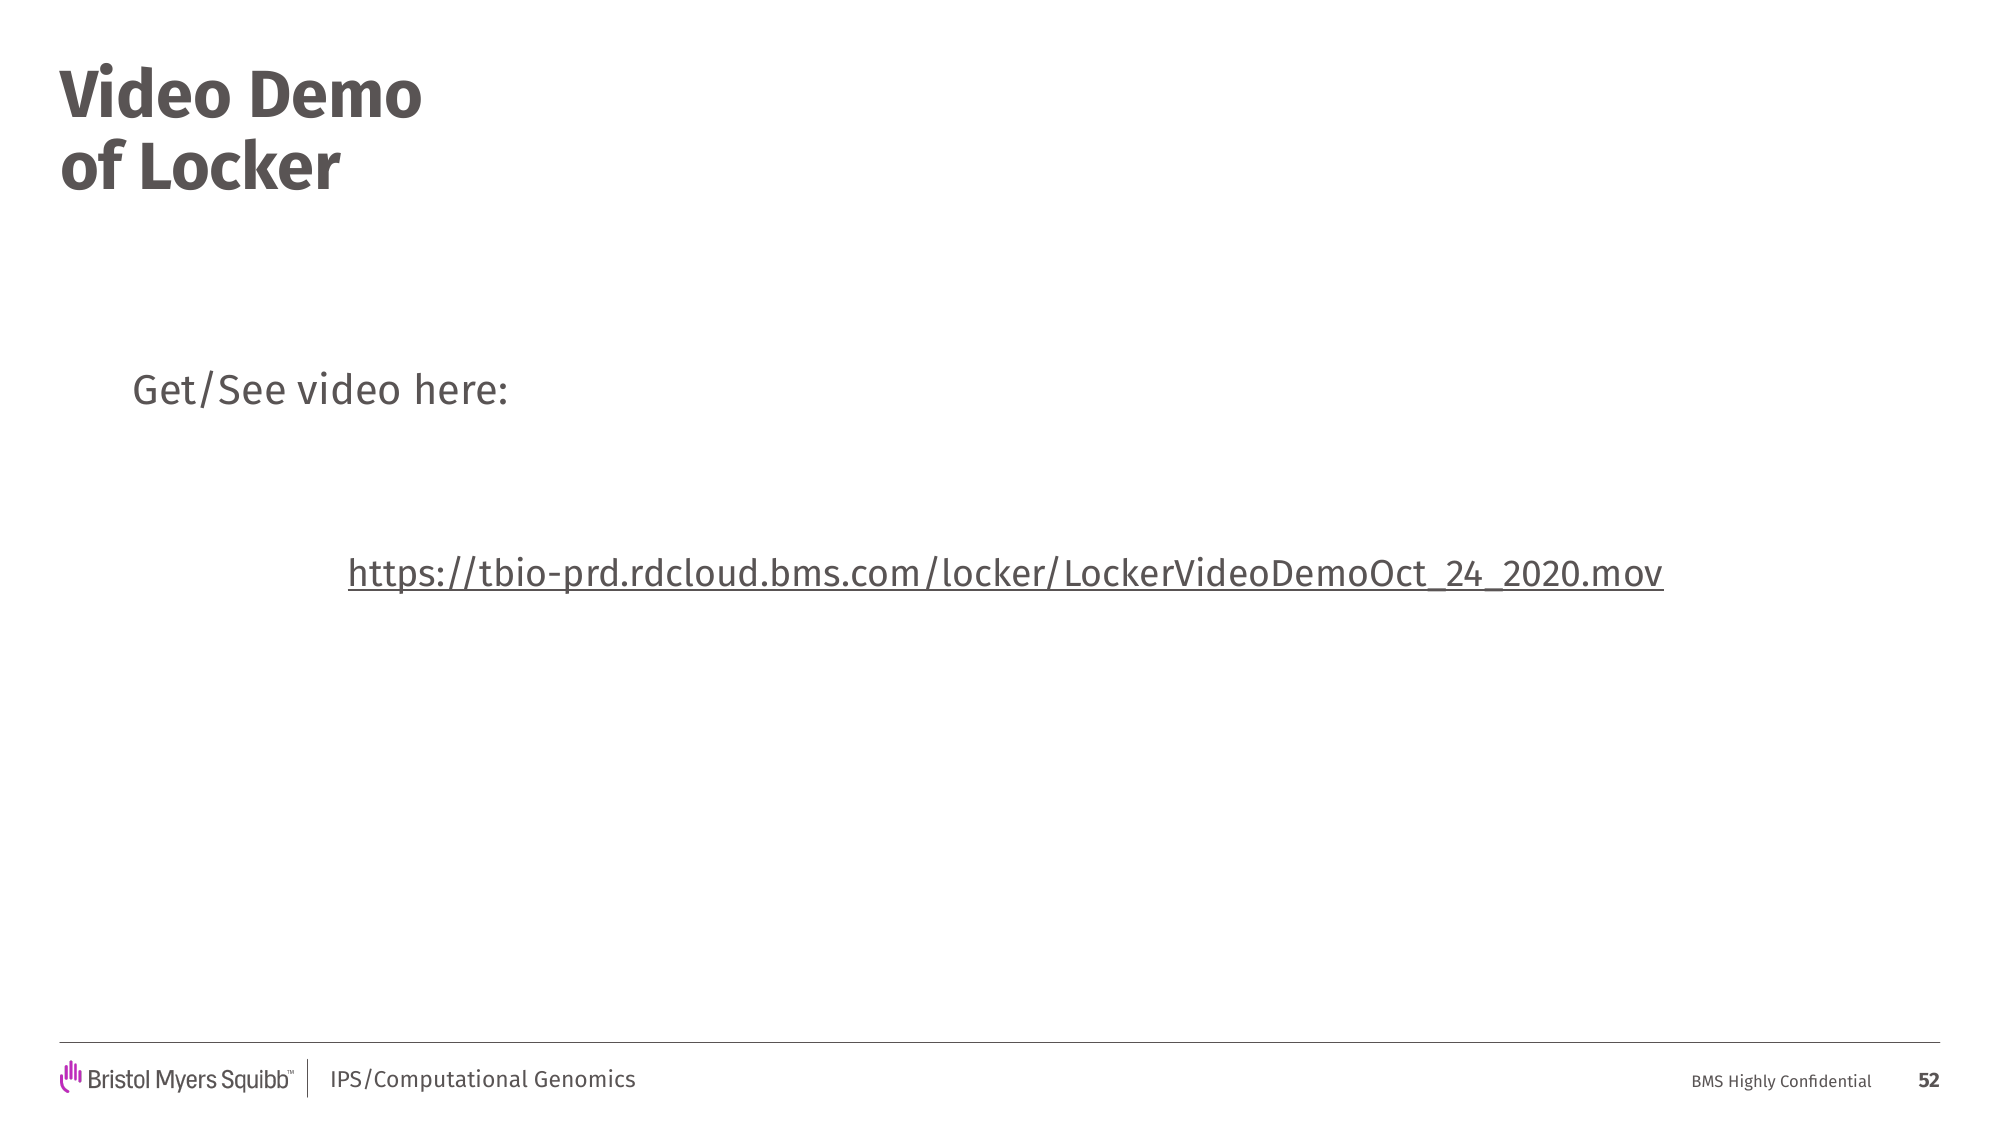

# Video Demo of Locker
Get/See video here:
https://tbio-prd.rdcloud.bms.com/locker/LockerVideoDemoOct_24_2020.mov
52